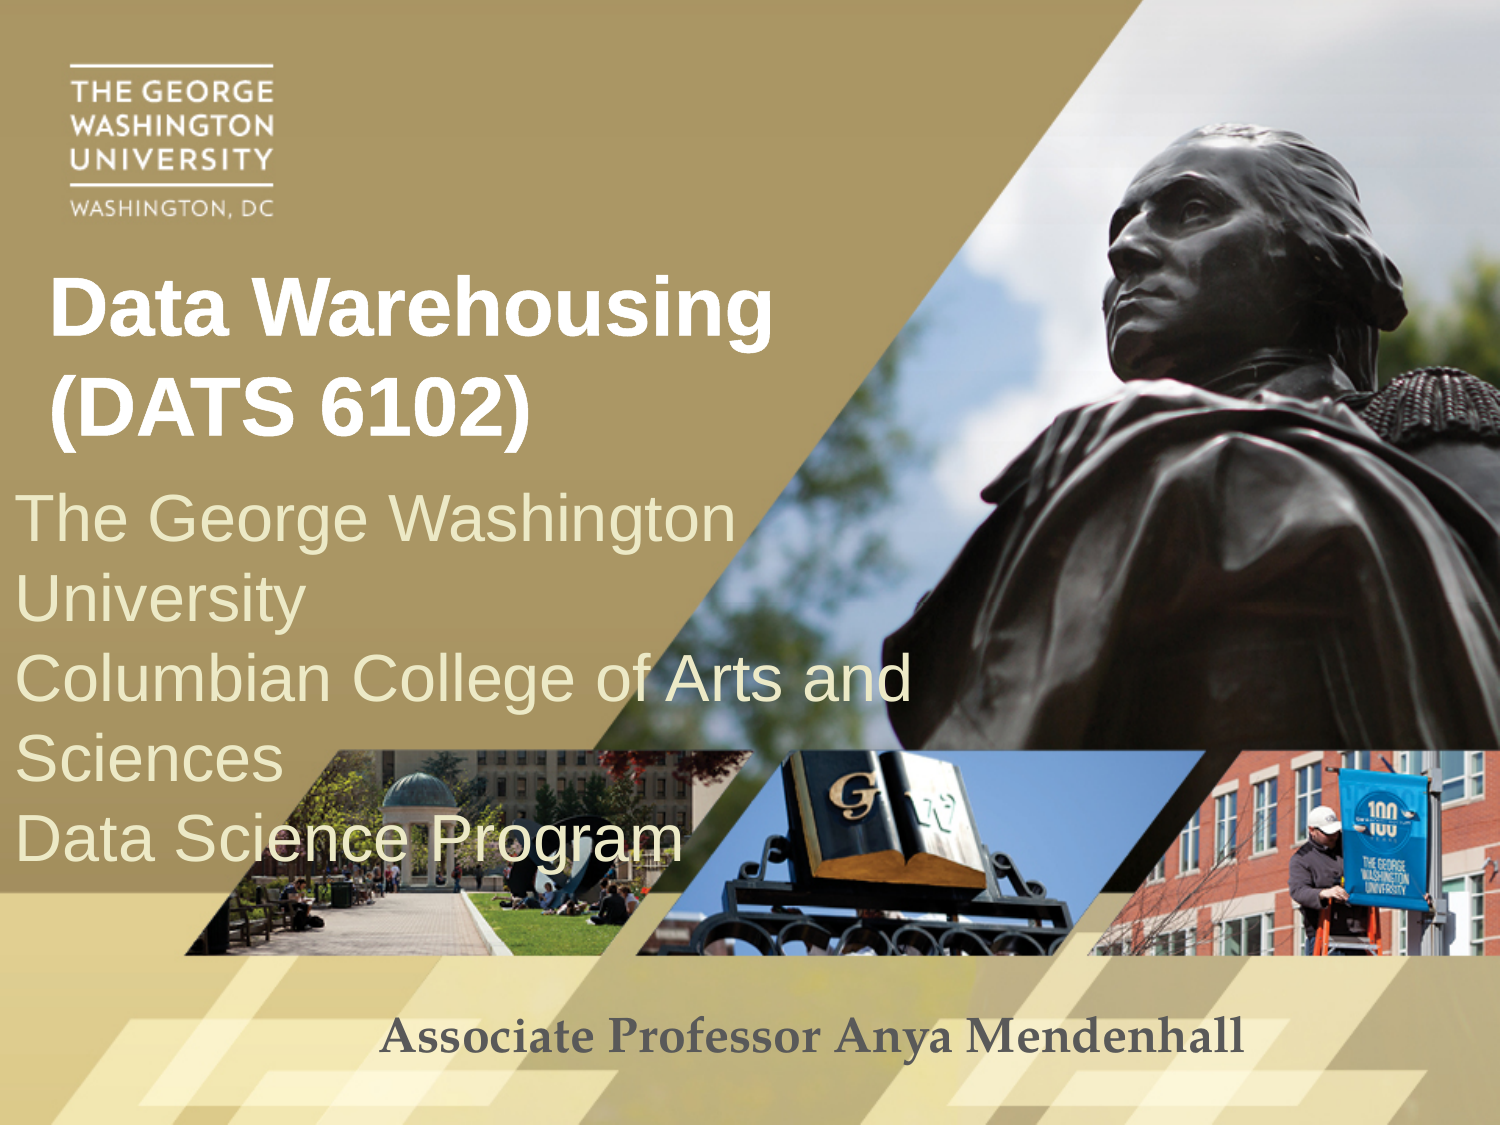

# Data Warehousing (DATS 6102)
The George Washington University
Columbian College of Arts and Sciences
Data Science Program

Associate Professor Anya Mendenhall